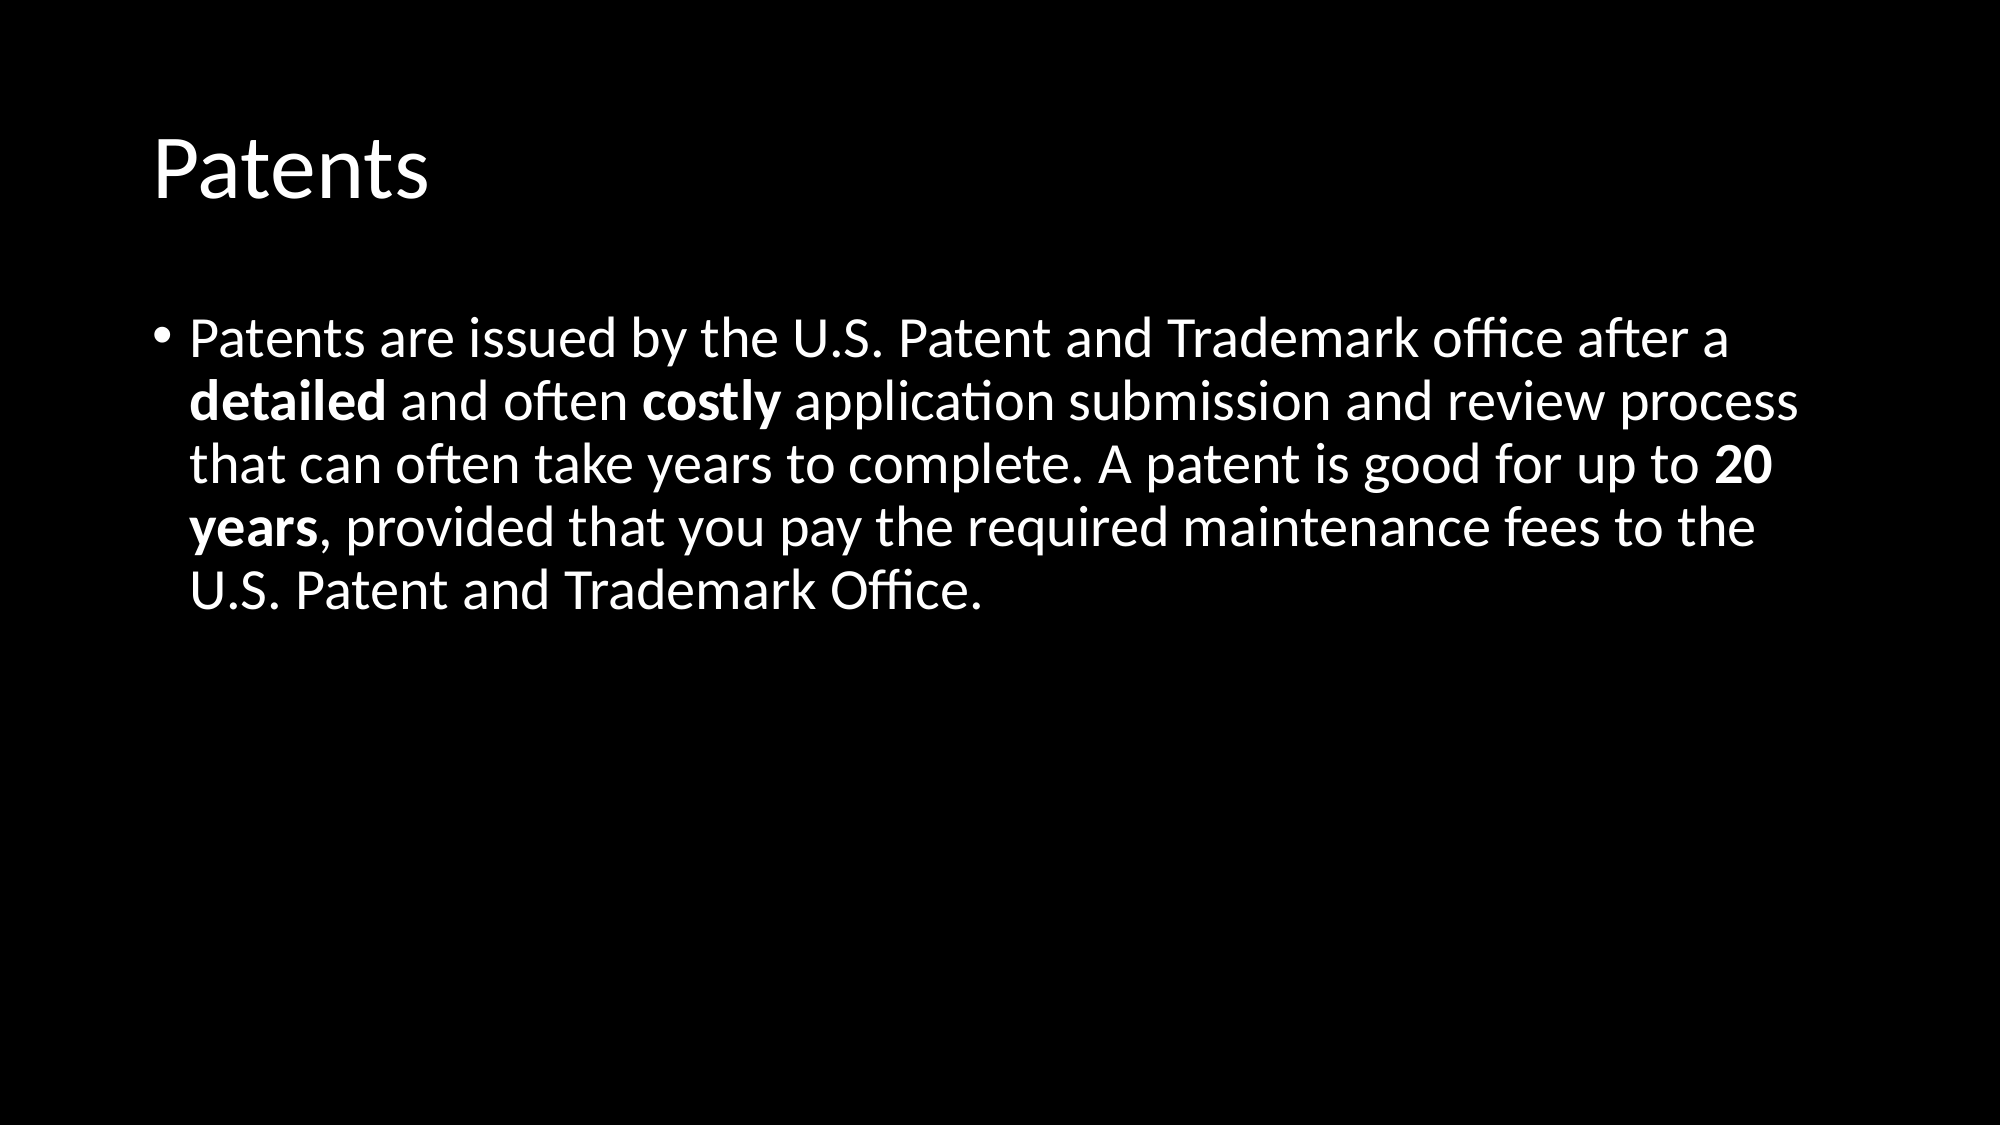

# Patents
Patents are issued by the U.S. Patent and Trademark office after a detailed and often costly application submission and review process that can often take years to complete. A patent is good for up to 20 years, provided that you pay the required maintenance fees to the U.S. Patent and Trademark Office.